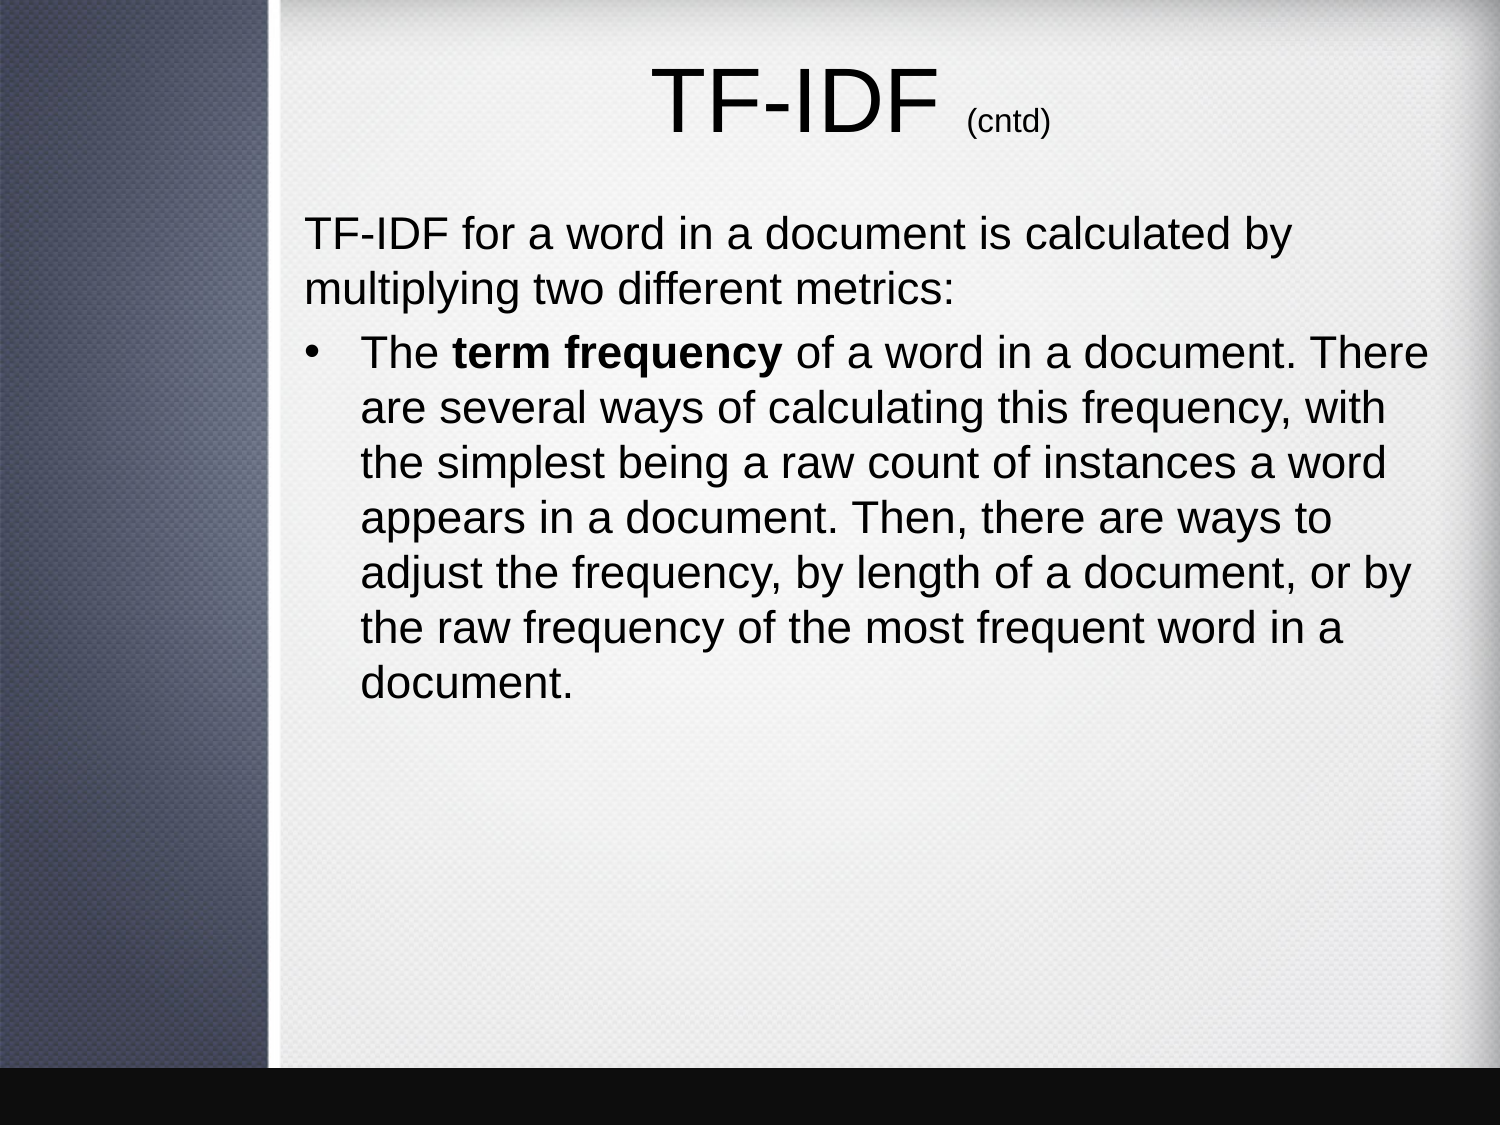

# TF-IDF (cntd)
TF-IDF for a word in a document is calculated by multiplying two different metrics:
The term frequency of a word in a document. There are several ways of calculating this frequency, with the simplest being a raw count of instances a word appears in a document. Then, there are ways to adjust the frequency, by length of a document, or by the raw frequency of the most frequent word in a document.